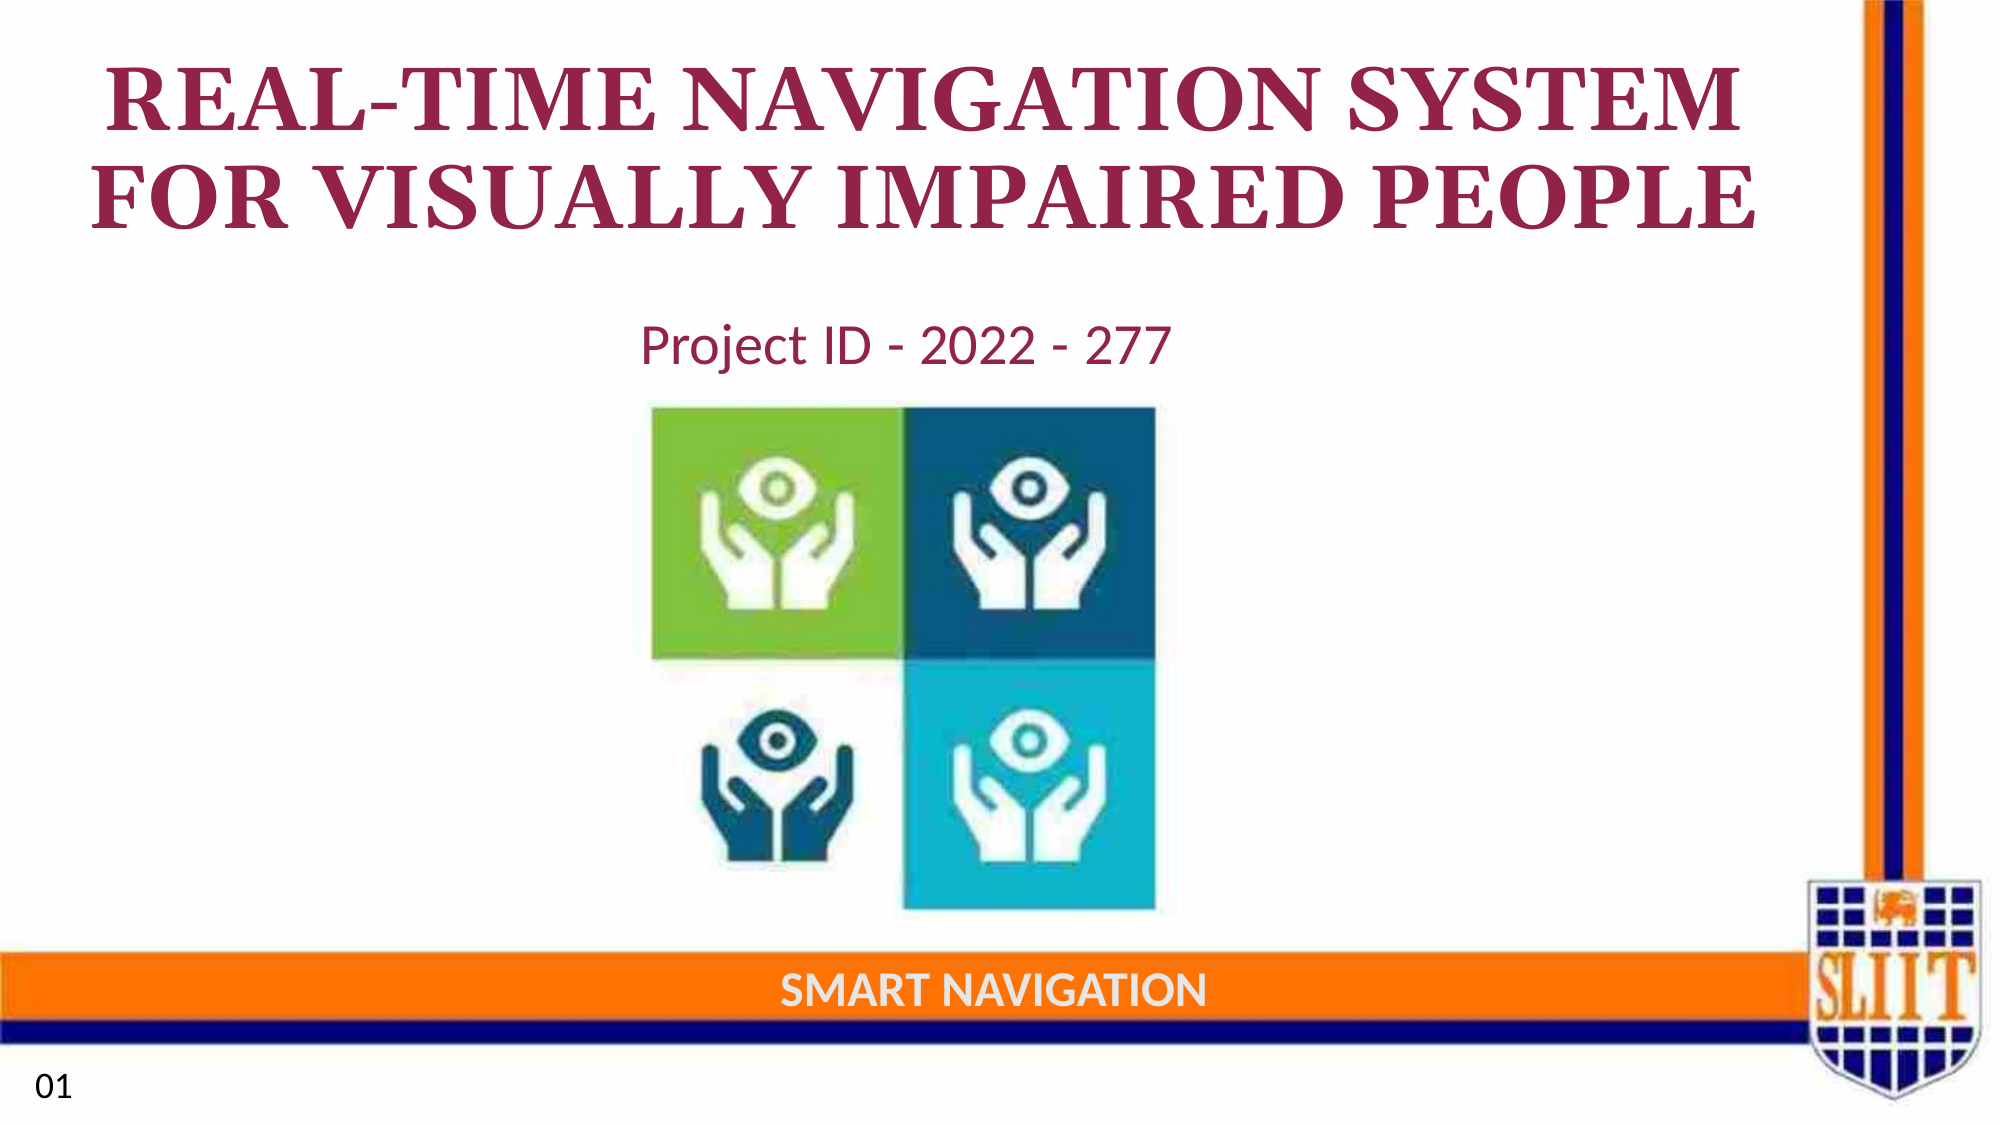

REAL-TIME NAVIGATION SYSTEM
FOR VISUALLY IMPAIRED PEOPLE
Project ID - 2022 - 277
SMART NAVIGATION
01